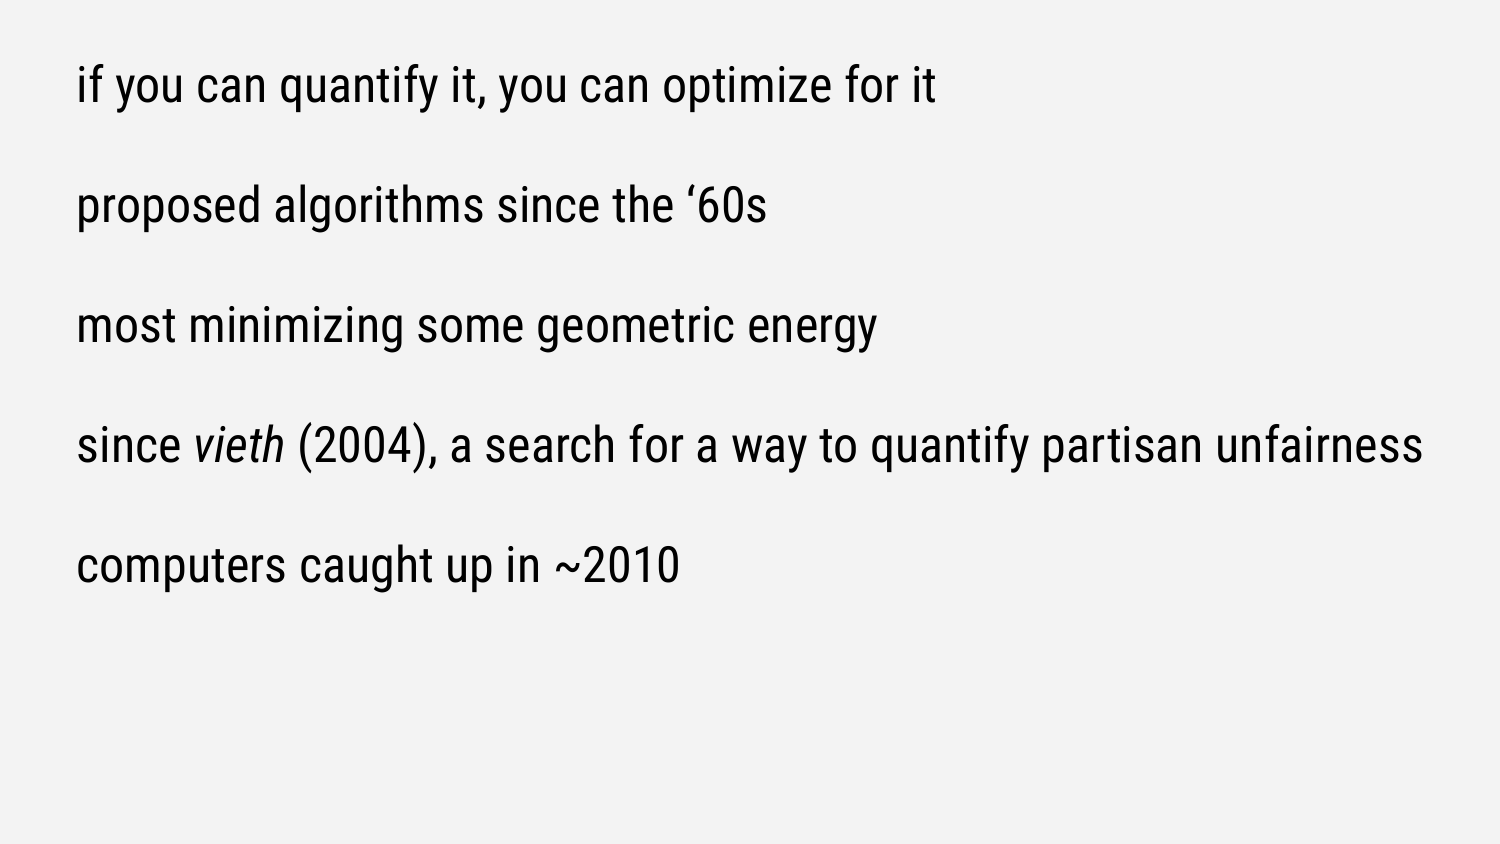

if you can quantify it, you can optimize for it

proposed algorithms since the ‘60s

most minimizing some geometric energy

since vieth (2004), a search for a way to quantify partisan unfairness

computers caught up in ~2010